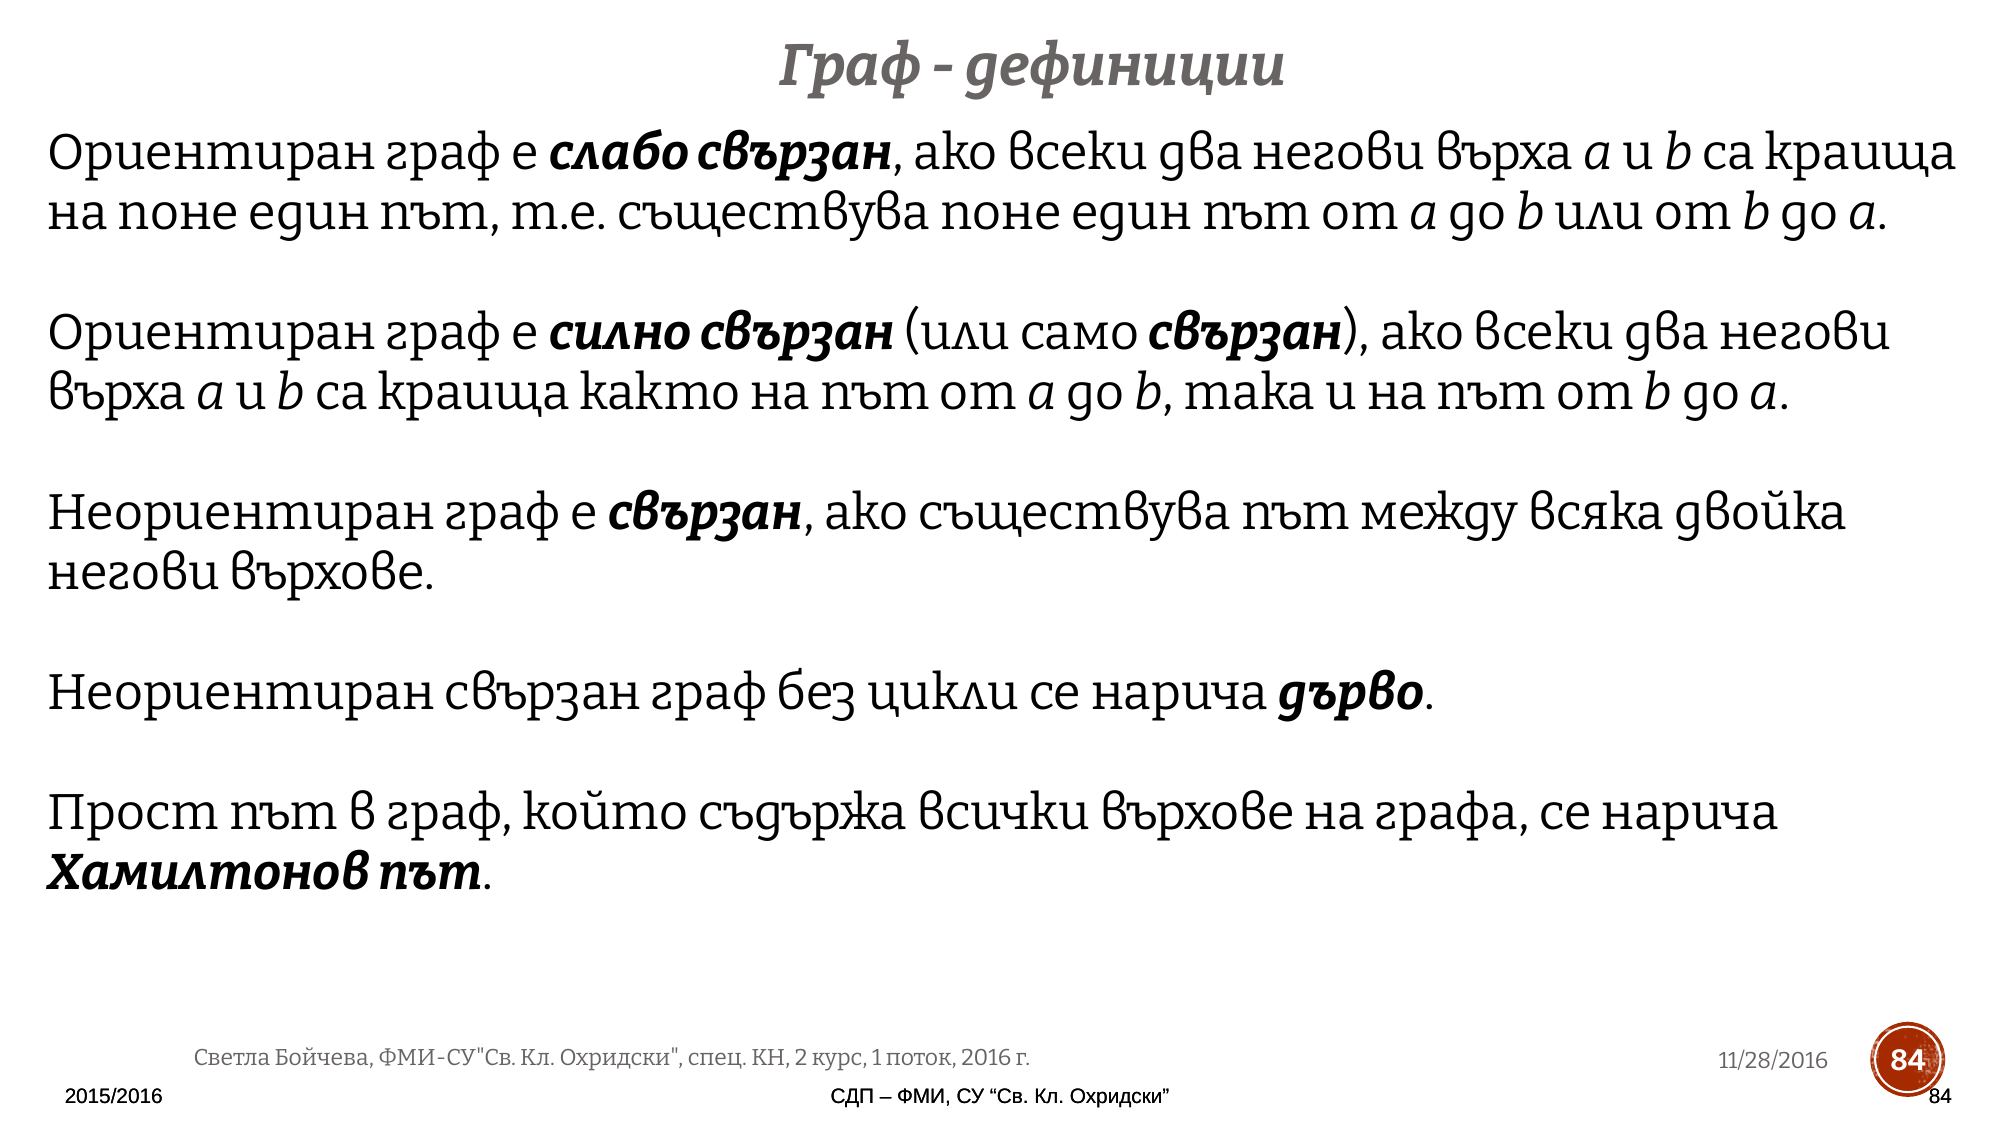

Граф - дефиниции
Ориентиран граф е слабо свързан, ако всеки два негови върха a и b са краища на поне един път, т.е. съществува поне един път от a до b или от b до a.

Ориентиран граф е силно свързан (или само свързан), ако всеки два негови върха a и b са краища както на път от a до b, така и на път от b до a.

Неориентиран граф е свързан, ако съществува път между всяка двойка негови върхове.

Неориентиран свързан граф без цикли се нарича дърво.

Прост път в граф, който съдържа всички върхове на графа, се нарича Хамилтонов път.

Светла Бойчева, ФМИ-СУ"Св. Кл. Охридски", спец. КН, 2 курс, 1 поток, 2016 г.
11/28/2016
84
2015/2016
2015/2016
СДП – ФМИ, СУ “Св. Кл. Охридски”
СДП – ФМИ, СУ “Св. Кл. Охридски”
84
84